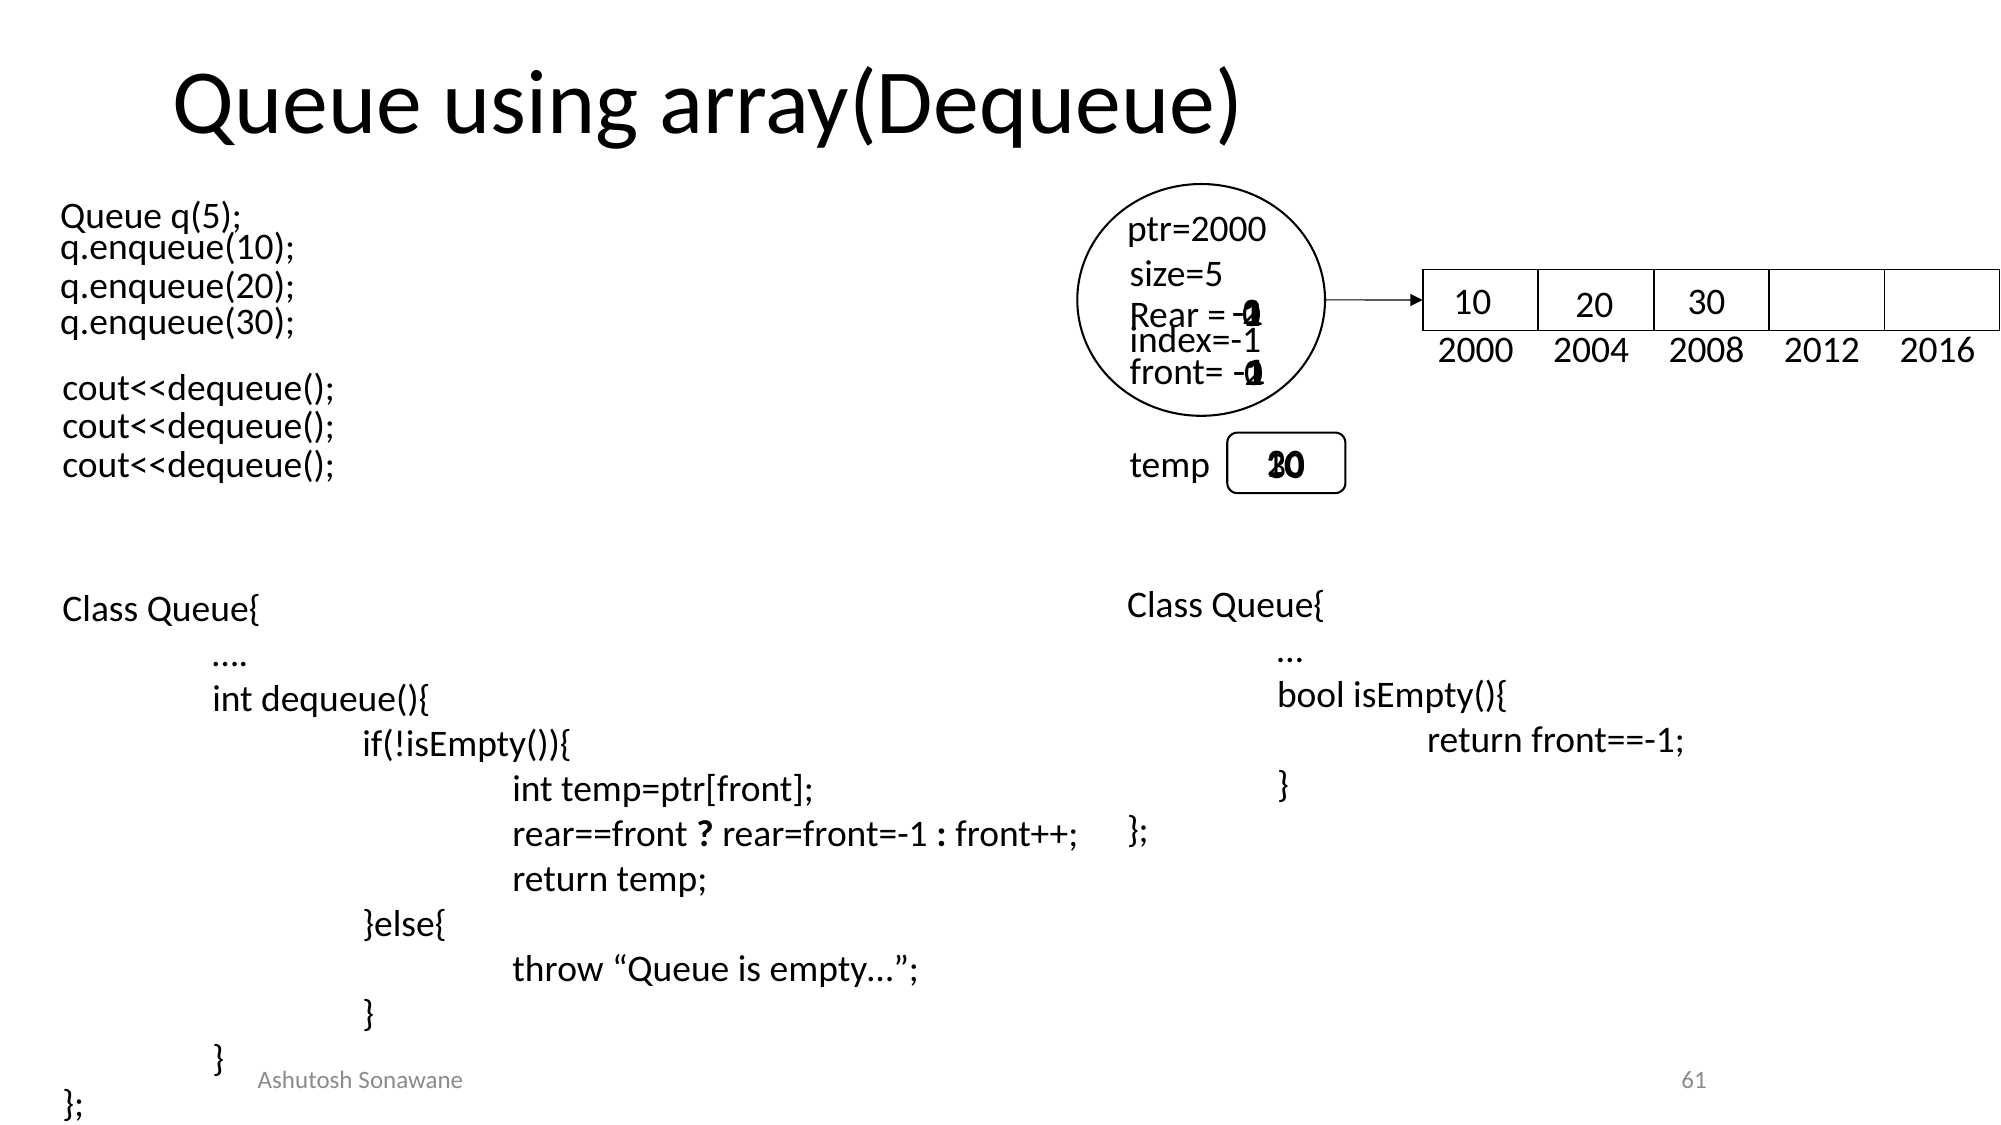

# Queue using array(Dequeue)
Queue q(5);

ptr=2000
q.enqueue(10);
size=5
q.enqueue(20);
|  |  |  |  |  |
| --- | --- | --- | --- | --- |
10
30
20
2
-1
-1
1
0
Rear =
q.enqueue(30);
index=-1
| 2000 | 2004 | 2008 | 2012 | 2016 |
| --- | --- | --- | --- | --- |
-1
1
front=
-1
2
0
cout<<dequeue();
cout<<dequeue();
20
cout<<dequeue();
temp

10
30
Class Queue{
	…
	bool isEmpty(){
		return front==-1;
	}
};
Class Queue{
	….
	int dequeue(){
		if(!isEmpty()){
			int temp=ptr[front];
			rear==front ? rear=front=-1 : front++;
			return temp;
		}else{
			throw “Queue is empty…”;
		}
	}
};
61
Ashutosh Sonawane